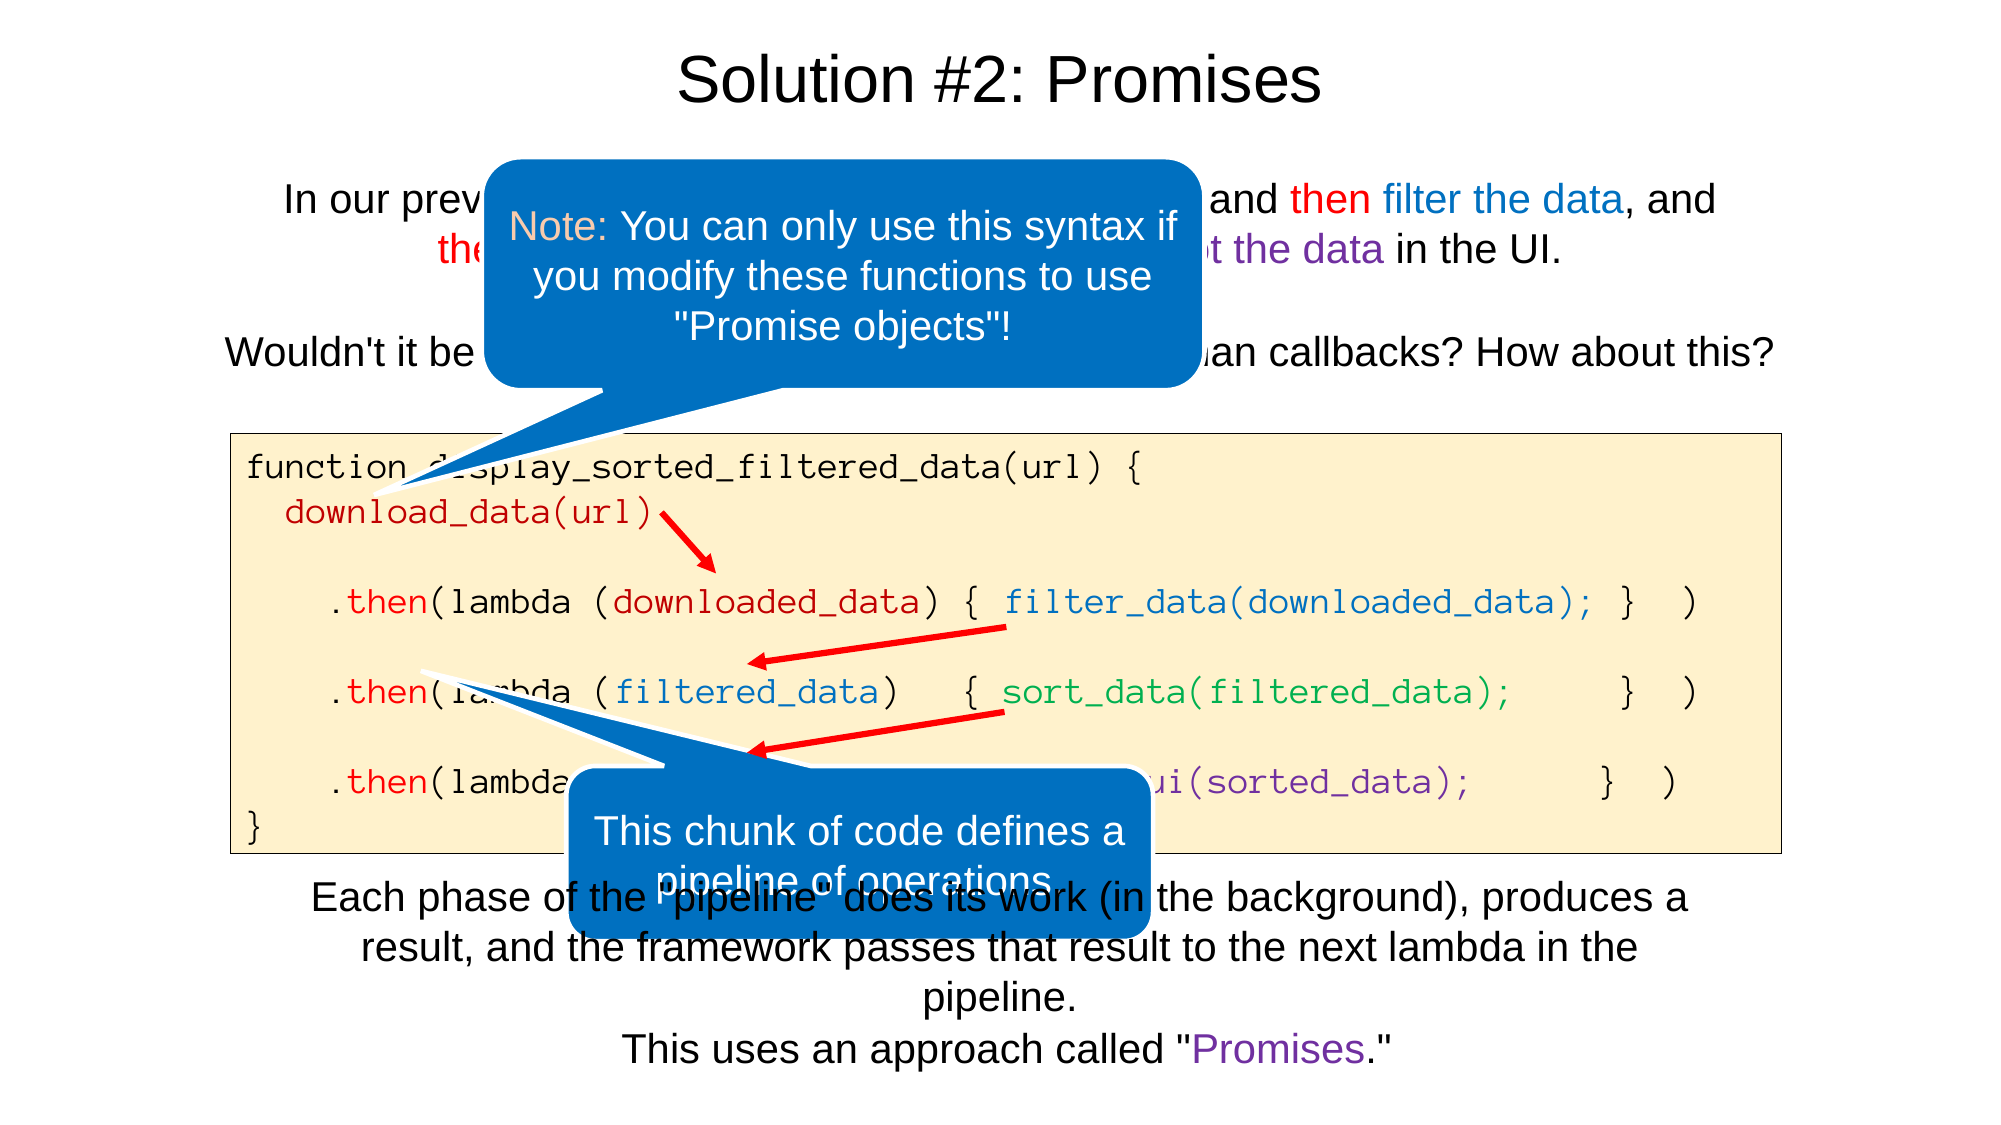

# Solution #2: Promises
Note: You can only use this syntax if you modify these functions to use "Promise objects"!
In our previous example,  we first download a file, and then filter the data, and then sort the remaining data, and then plot the data in the UI.
Wouldn't it be nice if we could use a simpler syntax than callbacks? How about this?
function display_sorted_filtered_data(url) {
  download_data(url)
    .then(lambda (downloaded_data) { filter_data(downloaded_data); }  )
    .then(lambda (filtered_data)   { sort_data(filtered_data);     }  )
    .then(lambda (sorted_data)     { update_ui(sorted_data);       }  )
}
function display_sorted_filtered_data(url) {
  download_data(url)

    .then(lambda (downloaded_data) { filter_data(downloaded_data); }  )

    .then(lambda (filtered_data)   { sort_data(filtered_data);     }  )

    .then(lambda (sorted_data)     { update_ui(sorted_data);      }  )
}
This chunk of code defines a pipeline of operations.
Each phase of the "pipeline" does its work (in the background), produces a result, and the framework passes that result to the next lambda in the pipeline.
This uses an approach called "Promises."